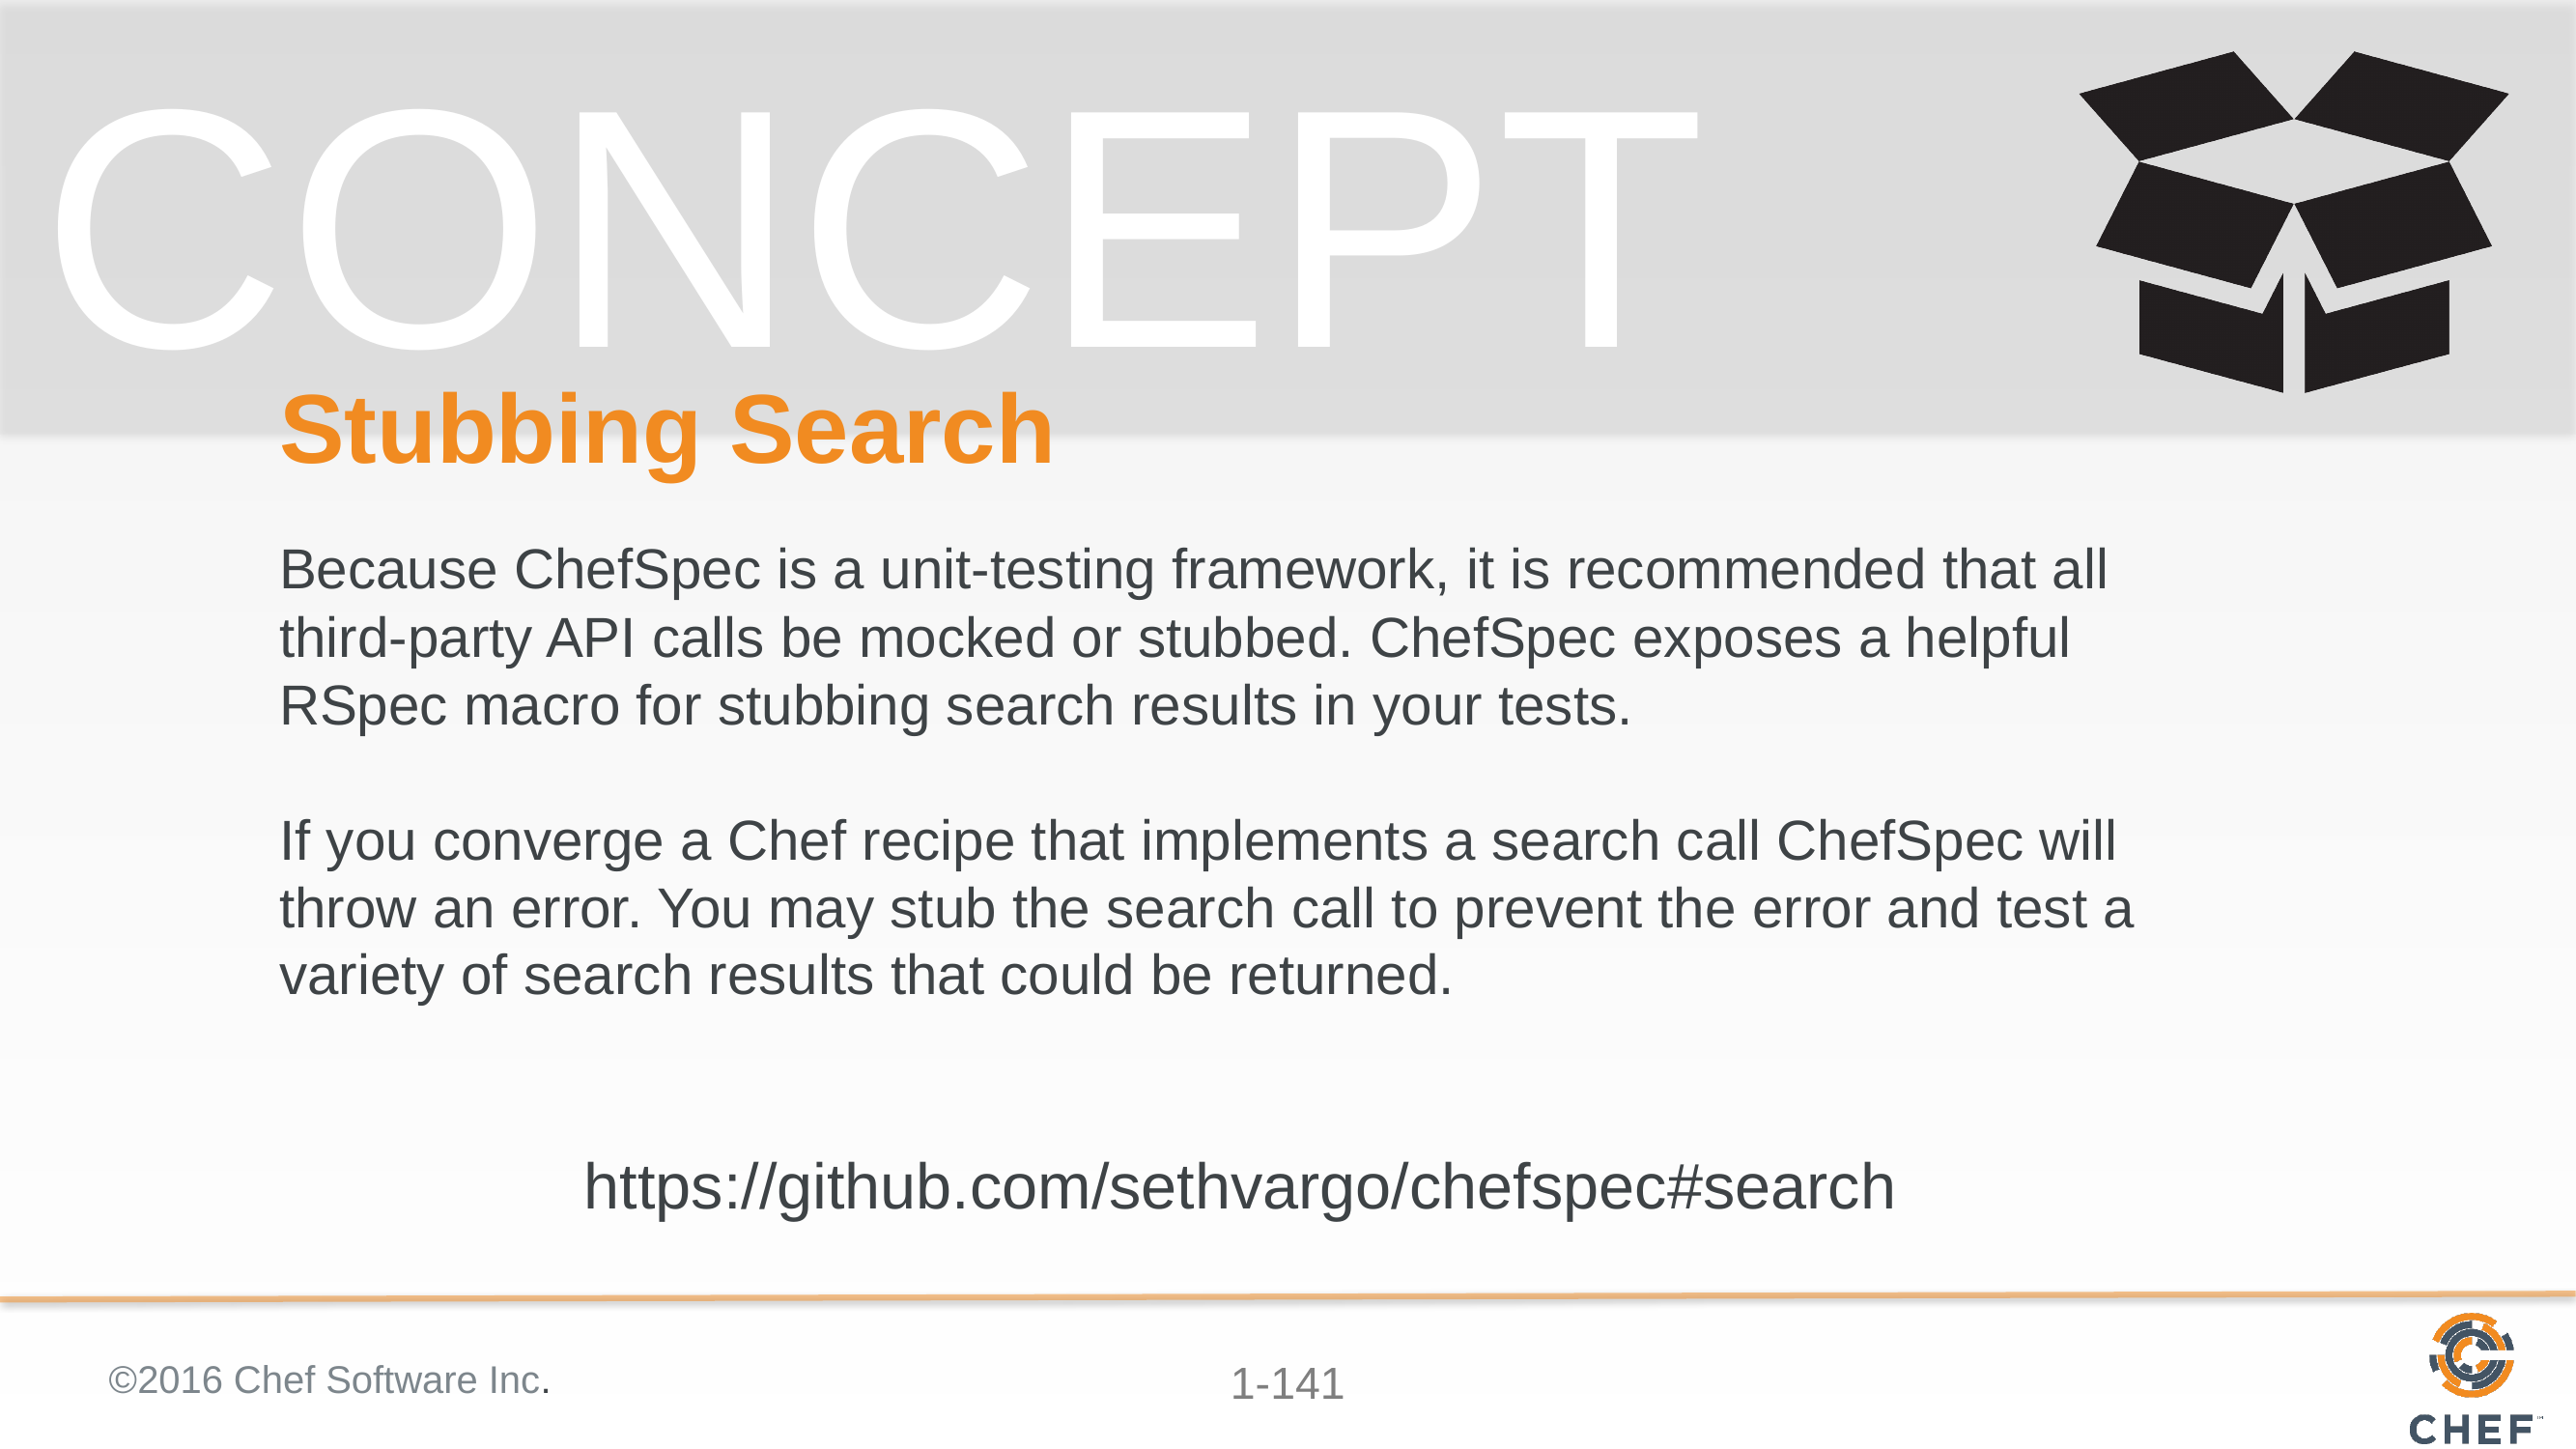

# Stubbing Search
Because ChefSpec is a unit-testing framework, it is recommended that all third-party API calls be mocked or stubbed. ChefSpec exposes a helpful RSpec macro for stubbing search results in your tests.

If you converge a Chef recipe that implements a search call ChefSpec will throw an error. You may stub the search call to prevent the error and test a variety of search results that could be returned.
https://github.com/sethvargo/chefspec#search